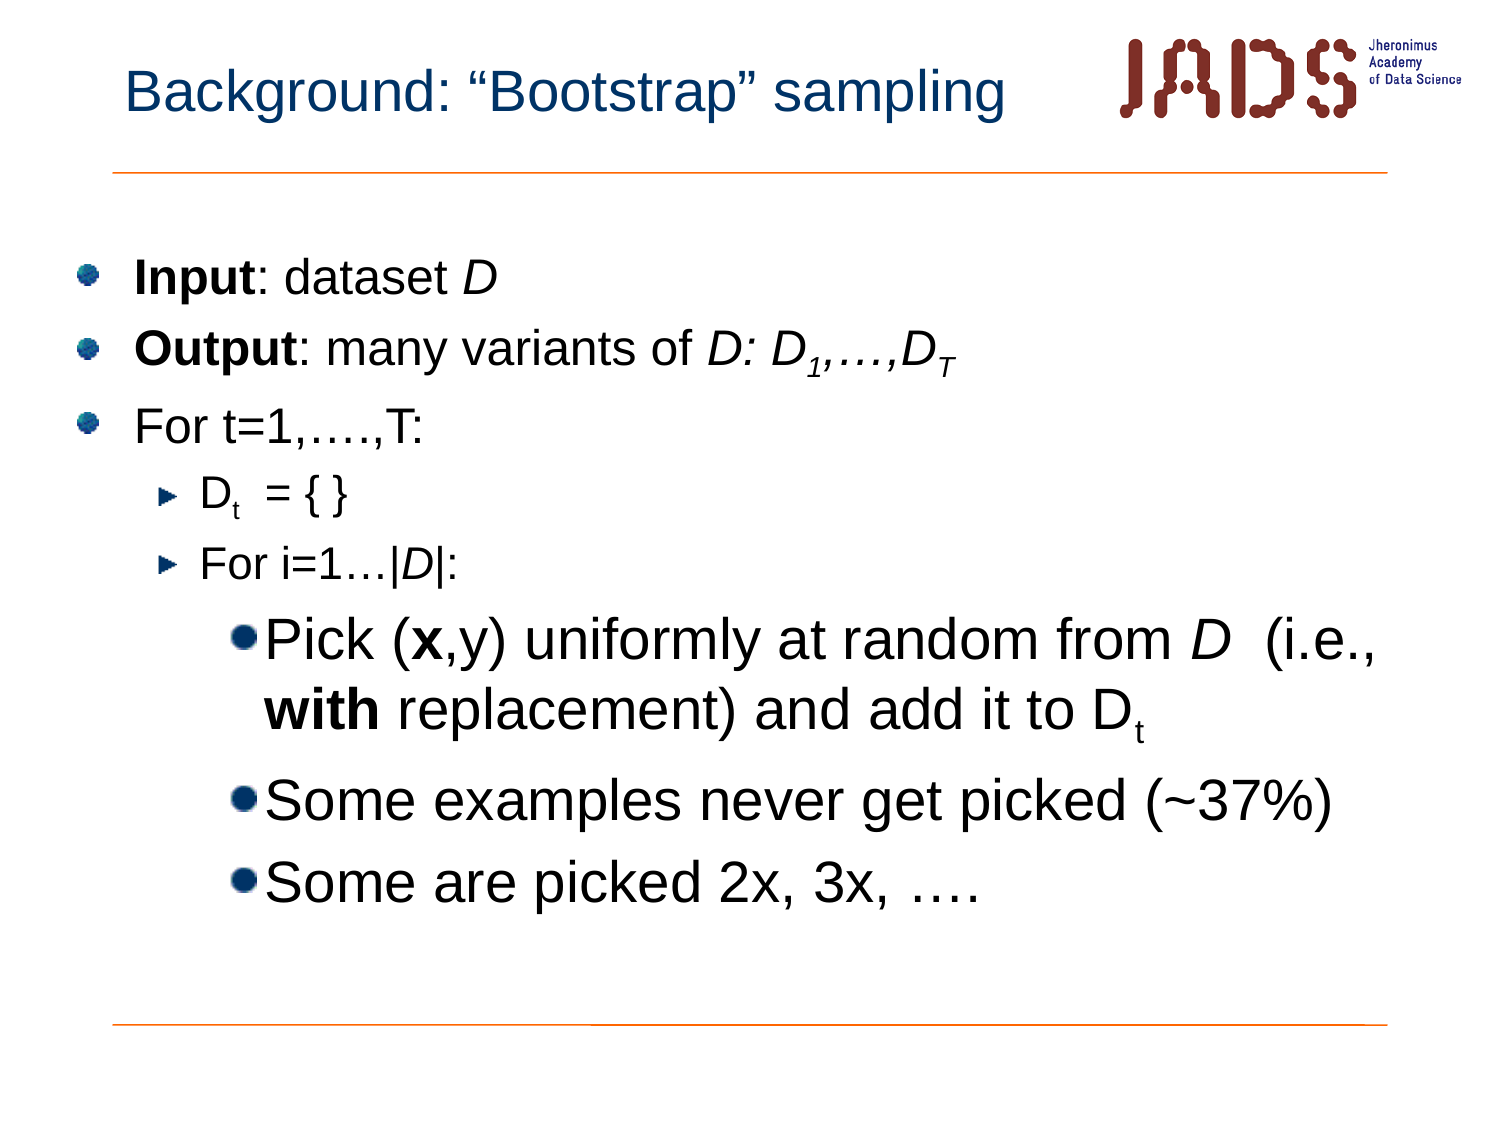

# Background: “Bootstrap” sampling
Input: dataset D
Output: many variants of D: D1,…,DT
For t=1,….,T:
Dt  = { }
For i=1…|D|:
Pick (x,y) uniformly at random from D  (i.e., with replacement) and add it to Dt
Some examples never get picked (~37%)
Some are picked 2x, 3x, ….